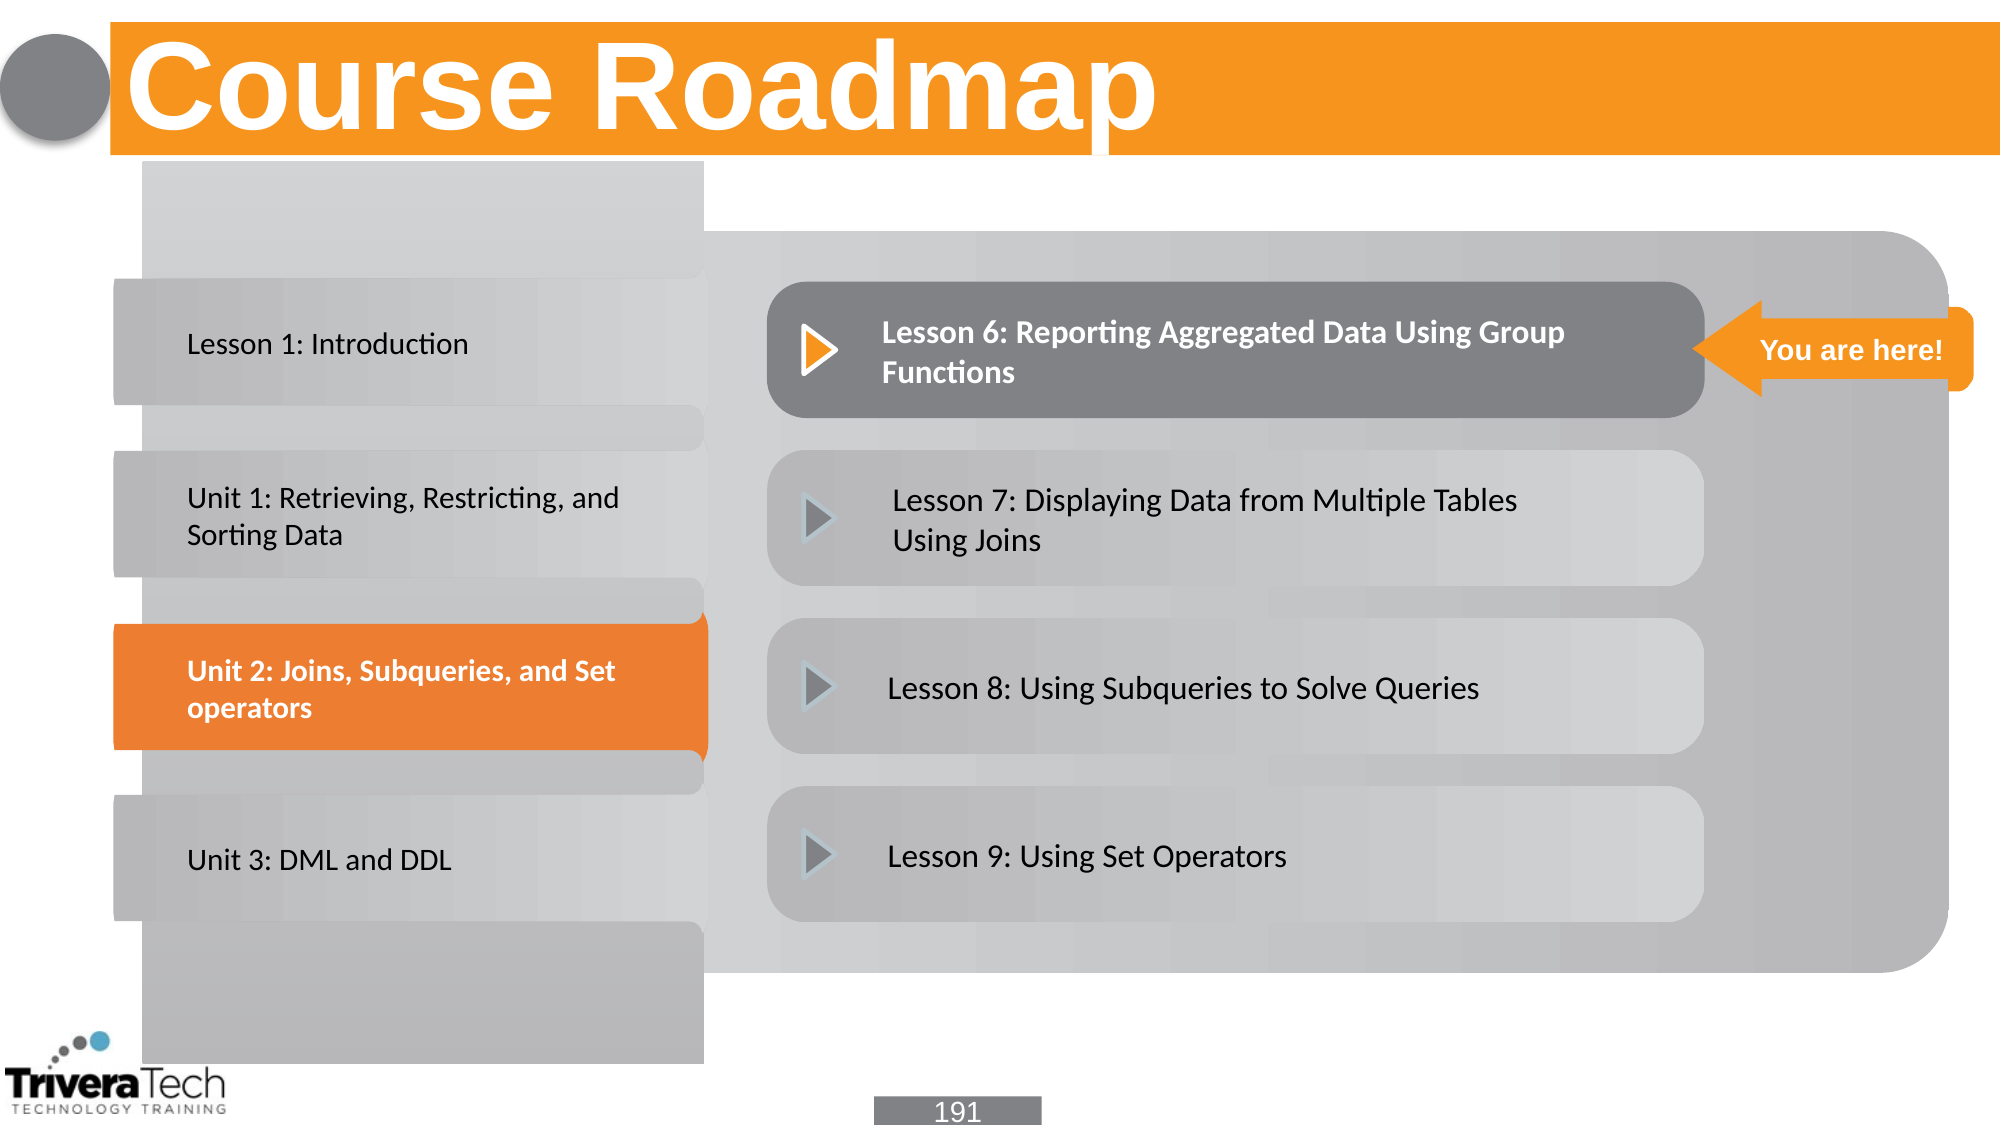

# Course Roadmap

You are here!
Lesson 6: Reporting Aggregated Data Using Group Functions
Lesson 1: Introduction

Unit 1: Retrieving, Restricting, and Sorting Data
Lesson 7: Displaying Data from Multiple Tables Using Joins

Lesson 8: Using Subqueries to Solve Queries
Unit 2: Joins, Subqueries, and Set operators

Lesson 9: Using Set Operators
Unit 3: DML and DDL

191